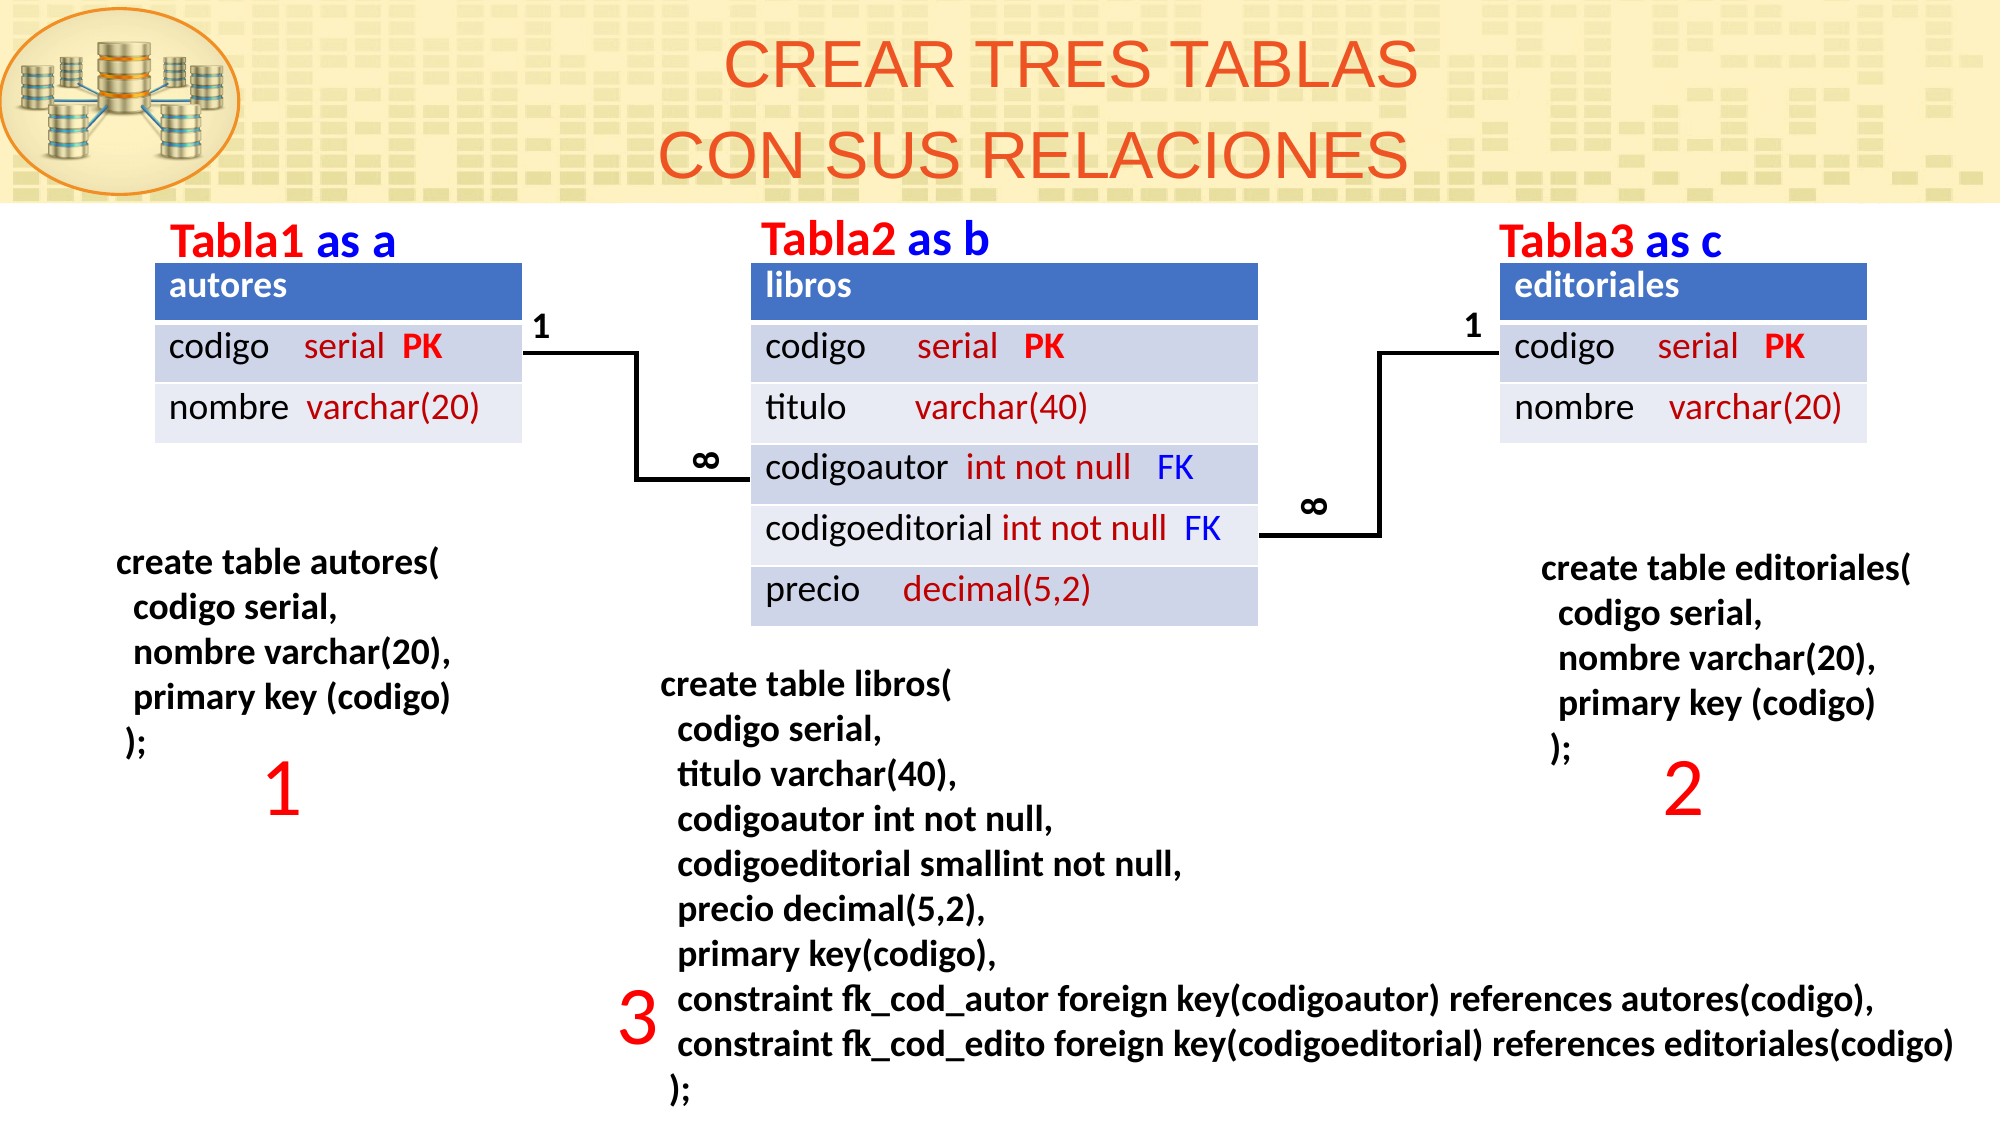

CREAR TRES TABLAS
CON SUS RELACIONES
Tabla2 as b
Tabla1 as a
Tabla3 as c
| autores |
| --- |
| codigo serial PK |
| nombre varchar(20) |
| libros |
| --- |
| codigo serial PK |
| titulo varchar(40) |
| codigoautor int not null FK |
| codigoeditorial int not null FK |
| precio decimal(5,2) |
| editoriales |
| --- |
| codigo serial PK |
| nombre varchar(20) |
1
1
8
8
create table autores(
  codigo serial,
  nombre varchar(20),
  primary key (codigo)
 );
create table editoriales(
  codigo serial,
  nombre varchar(20),
  primary key (codigo)
 );
create table libros(
  codigo serial,
  titulo varchar(40),
  codigoautor int not null,
  codigoeditorial smallint not null,
  precio decimal(5,2),
  primary key(codigo),
  constraint fk_cod_autor foreign key(codigoautor) references autores(codigo),
  constraint fk_cod_edito foreign key(codigoeditorial) references editoriales(codigo)
 );
1
2
3